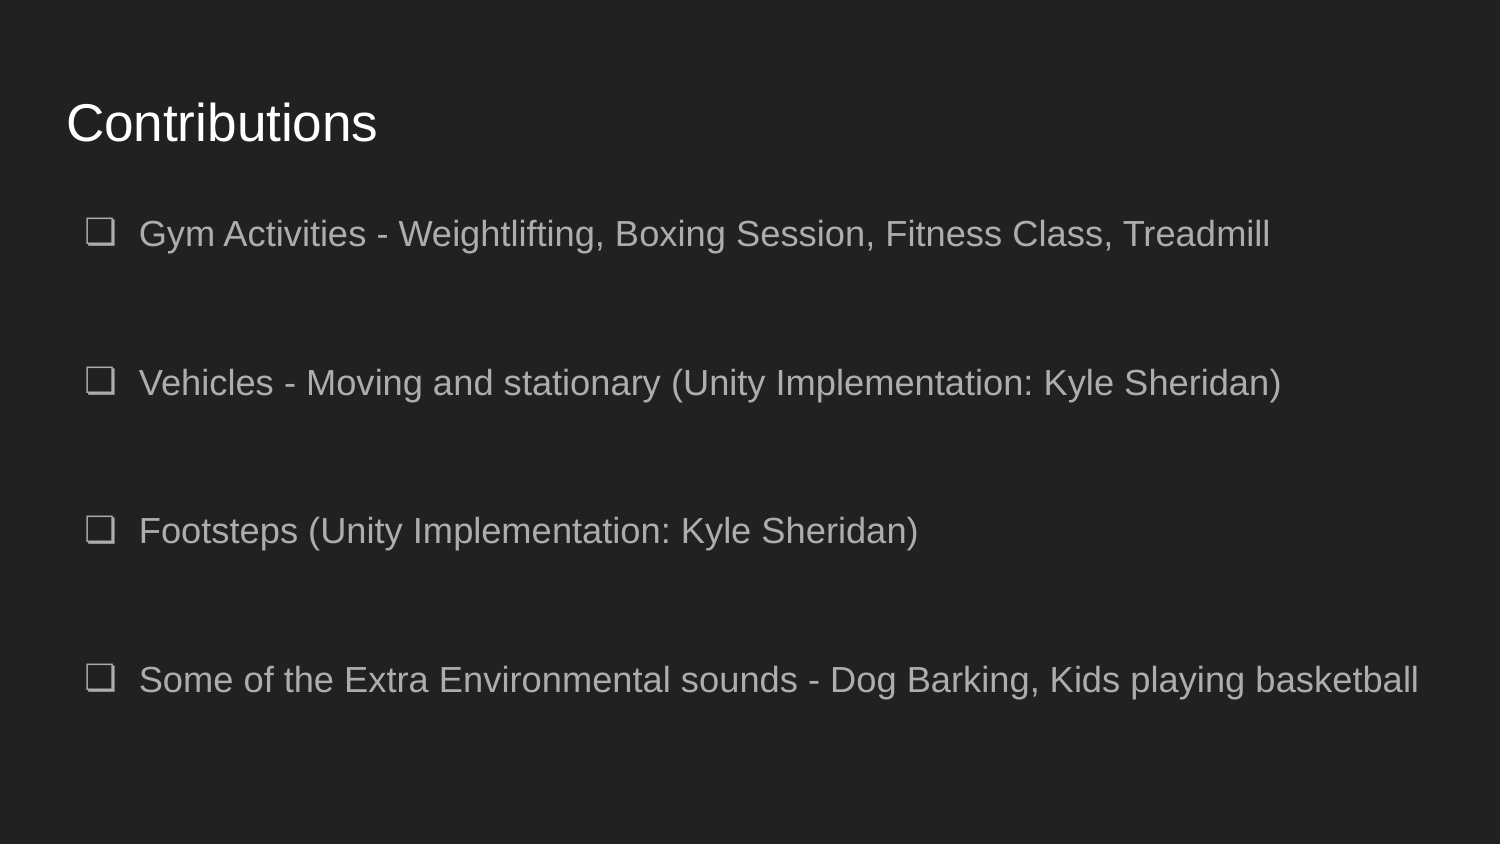

# Contributions
Gym Activities - Weightlifting, Boxing Session, Fitness Class, Treadmill

Vehicles - Moving and stationary (Unity Implementation: Kyle Sheridan)

Footsteps (Unity Implementation: Kyle Sheridan)

Some of the Extra Environmental sounds - Dog Barking, Kids playing basketball